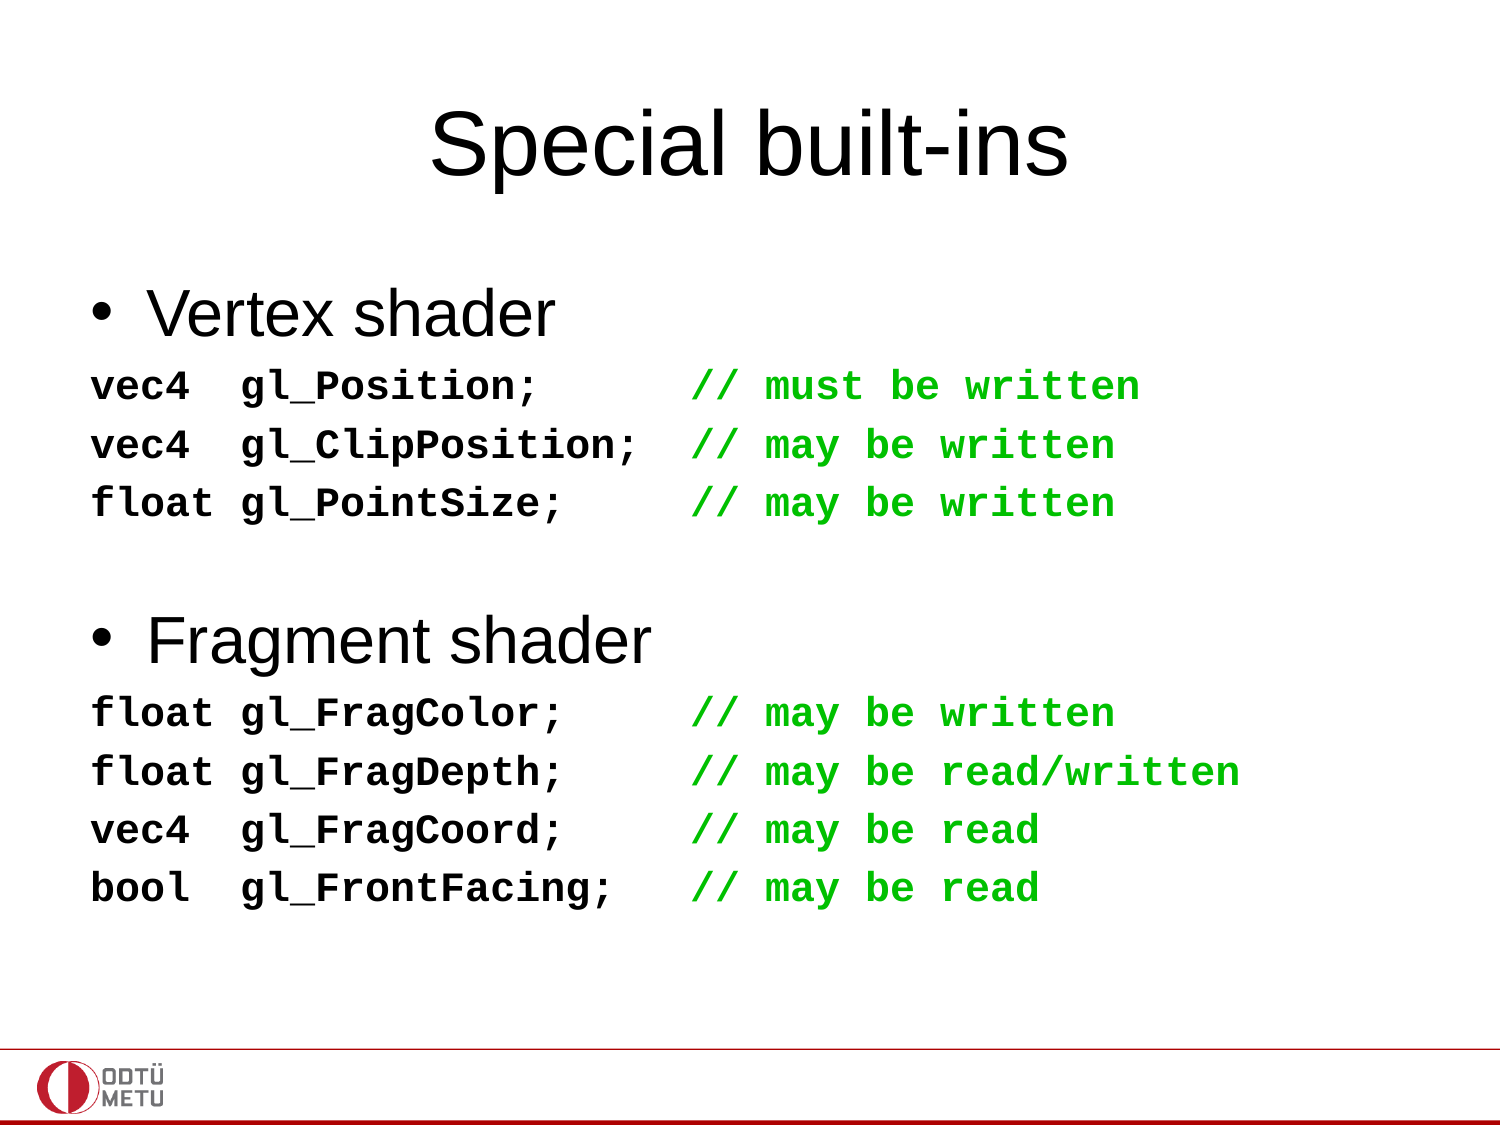

# Special built-ins
Vertex shader
vec4  gl_Position;      // must be written
vec4  gl_ClipPosition;  // may be written
float gl_PointSize;     // may be written

Fragment shader
float gl_FragColor;     // may be written
float gl_FragDepth;     // may be read/written
vec4  gl_FragCoord;     // may be read
bool  gl_FrontFacing;   // may be read